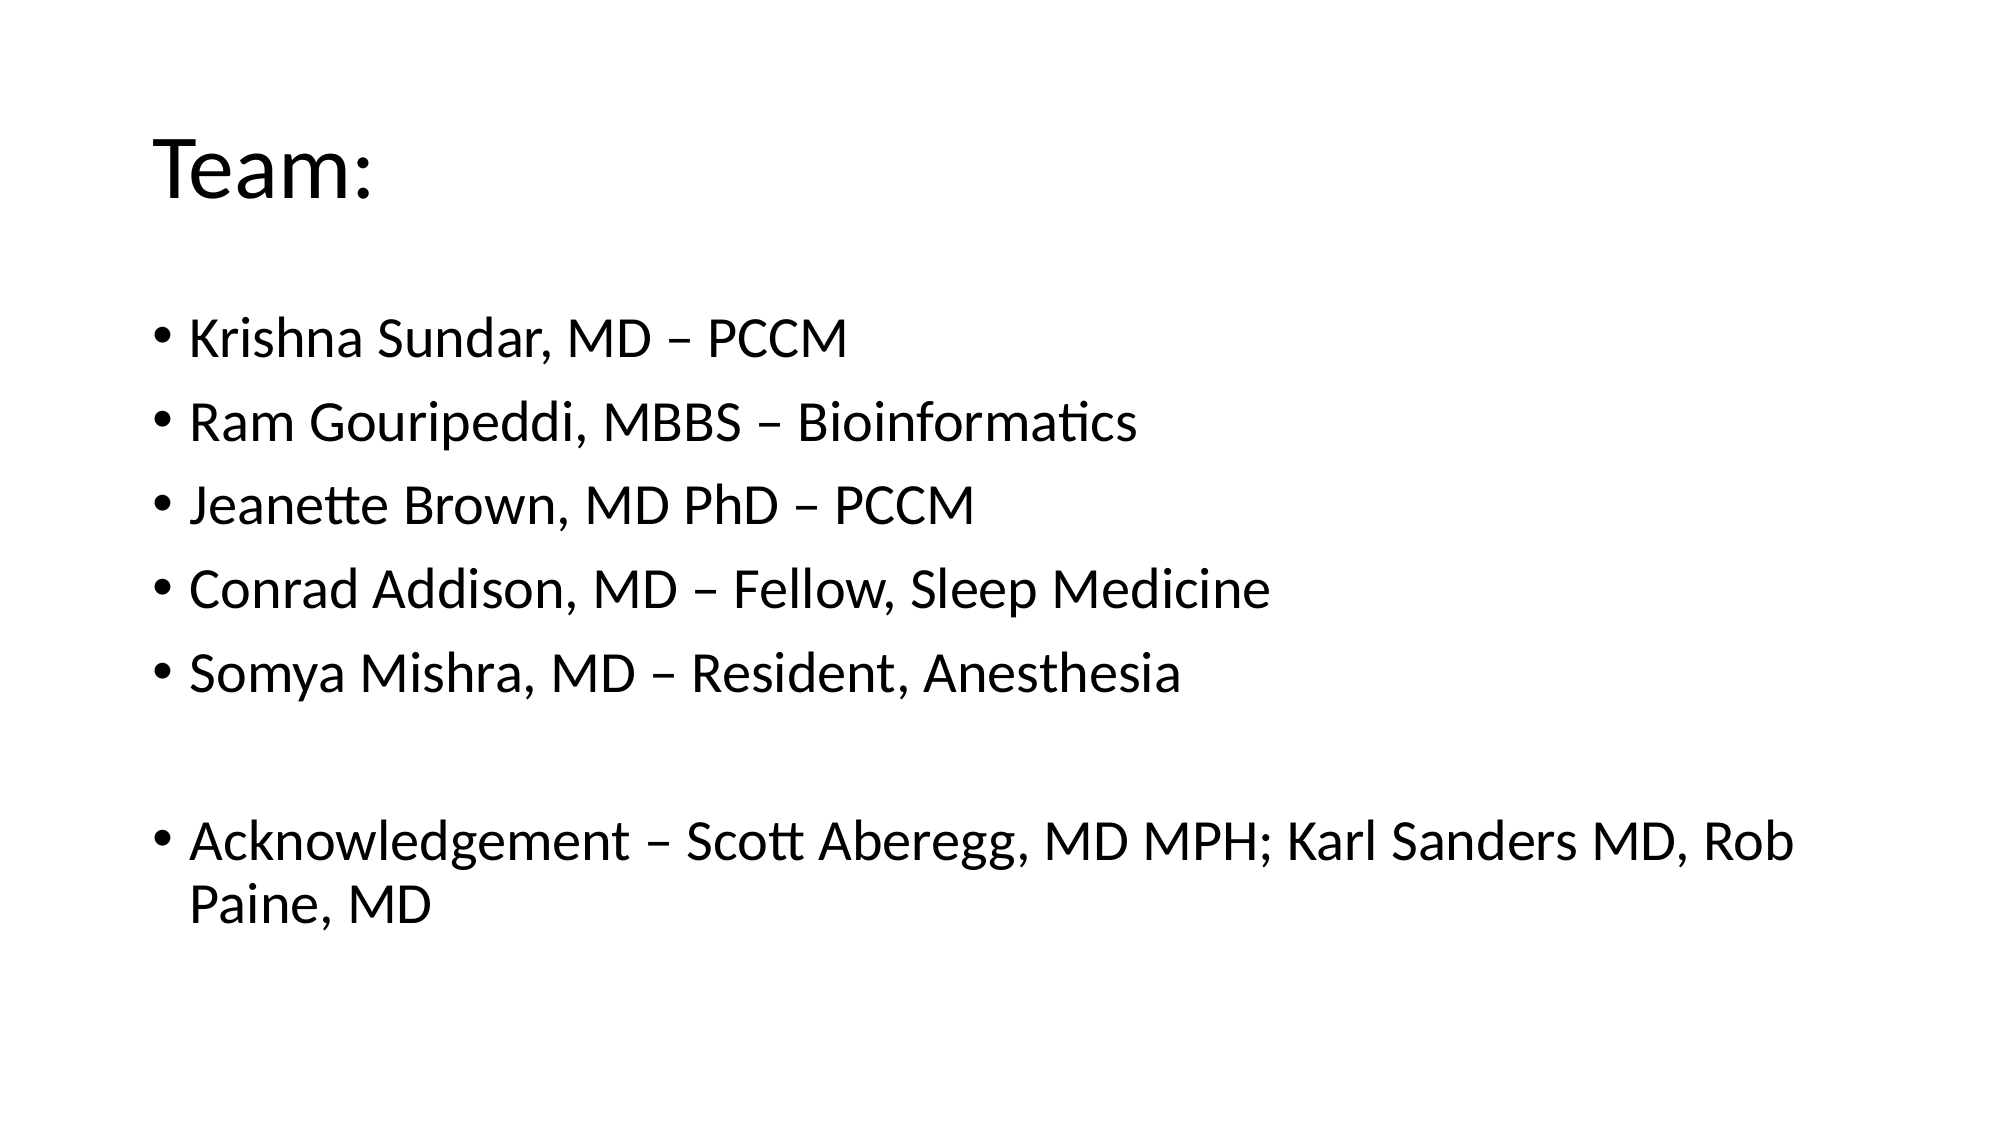

# Team:
Krishna Sundar, MD – PCCM
Ram Gouripeddi, MBBS – Bioinformatics
Jeanette Brown, MD PhD – PCCM
Conrad Addison, MD – Fellow, Sleep Medicine
Somya Mishra, MD – Resident, Anesthesia

Acknowledgement – Scott Aberegg, MD MPH; Karl Sanders MD, Rob Paine, MD